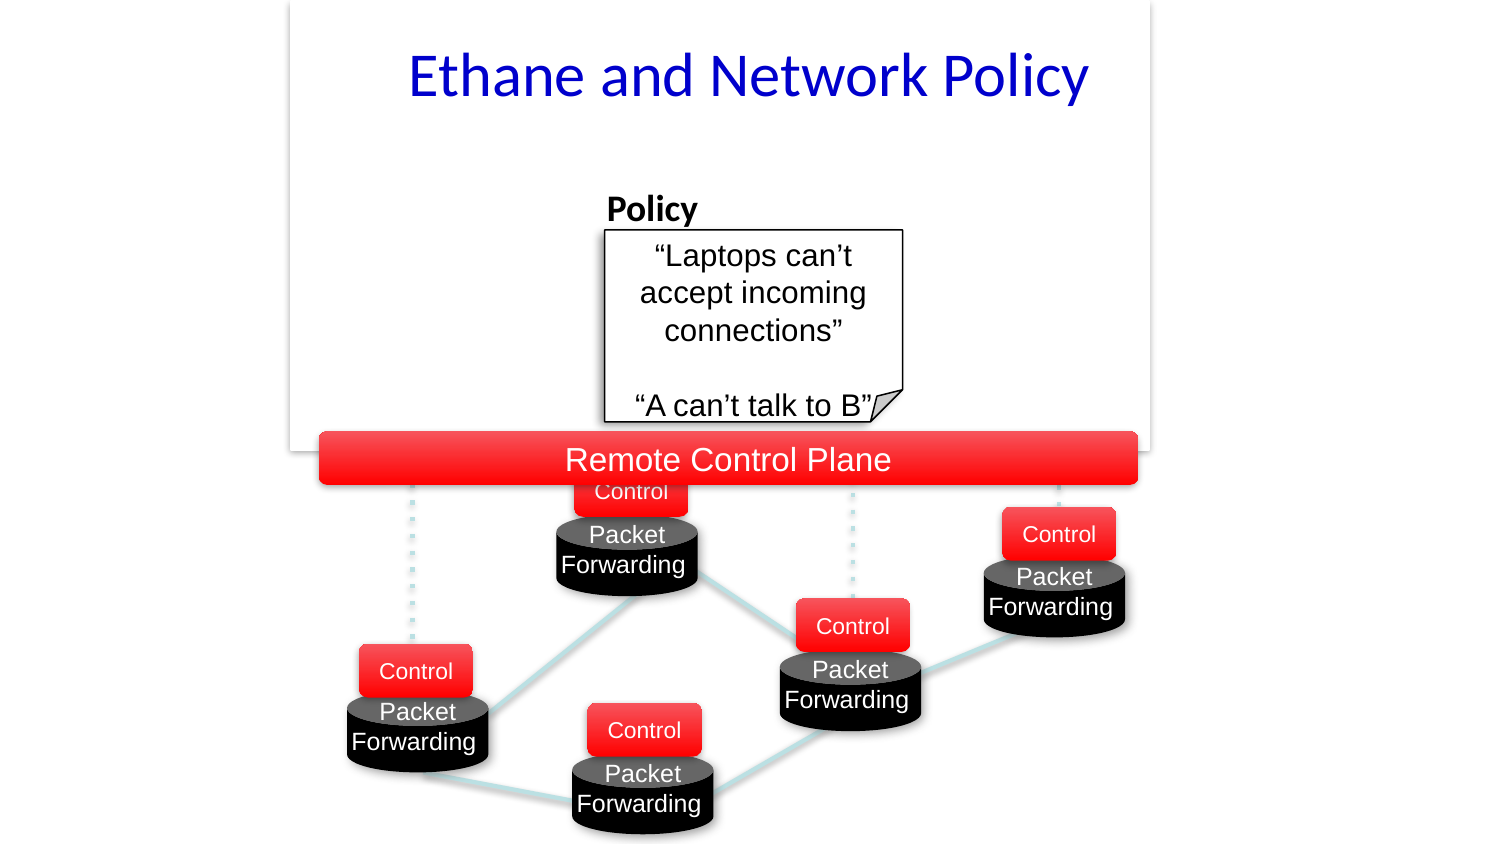

# Ethane and Network Policy

Policy

“Laptops can’t accept incoming connections”

“A can’t talk to B”
Remote Control Plane
Control
Control
Control
Control
Control
Packet
Forwarding

Packet
Forwarding

Packet
Forwarding

Packet
Forwarding

Packet
Forwarding